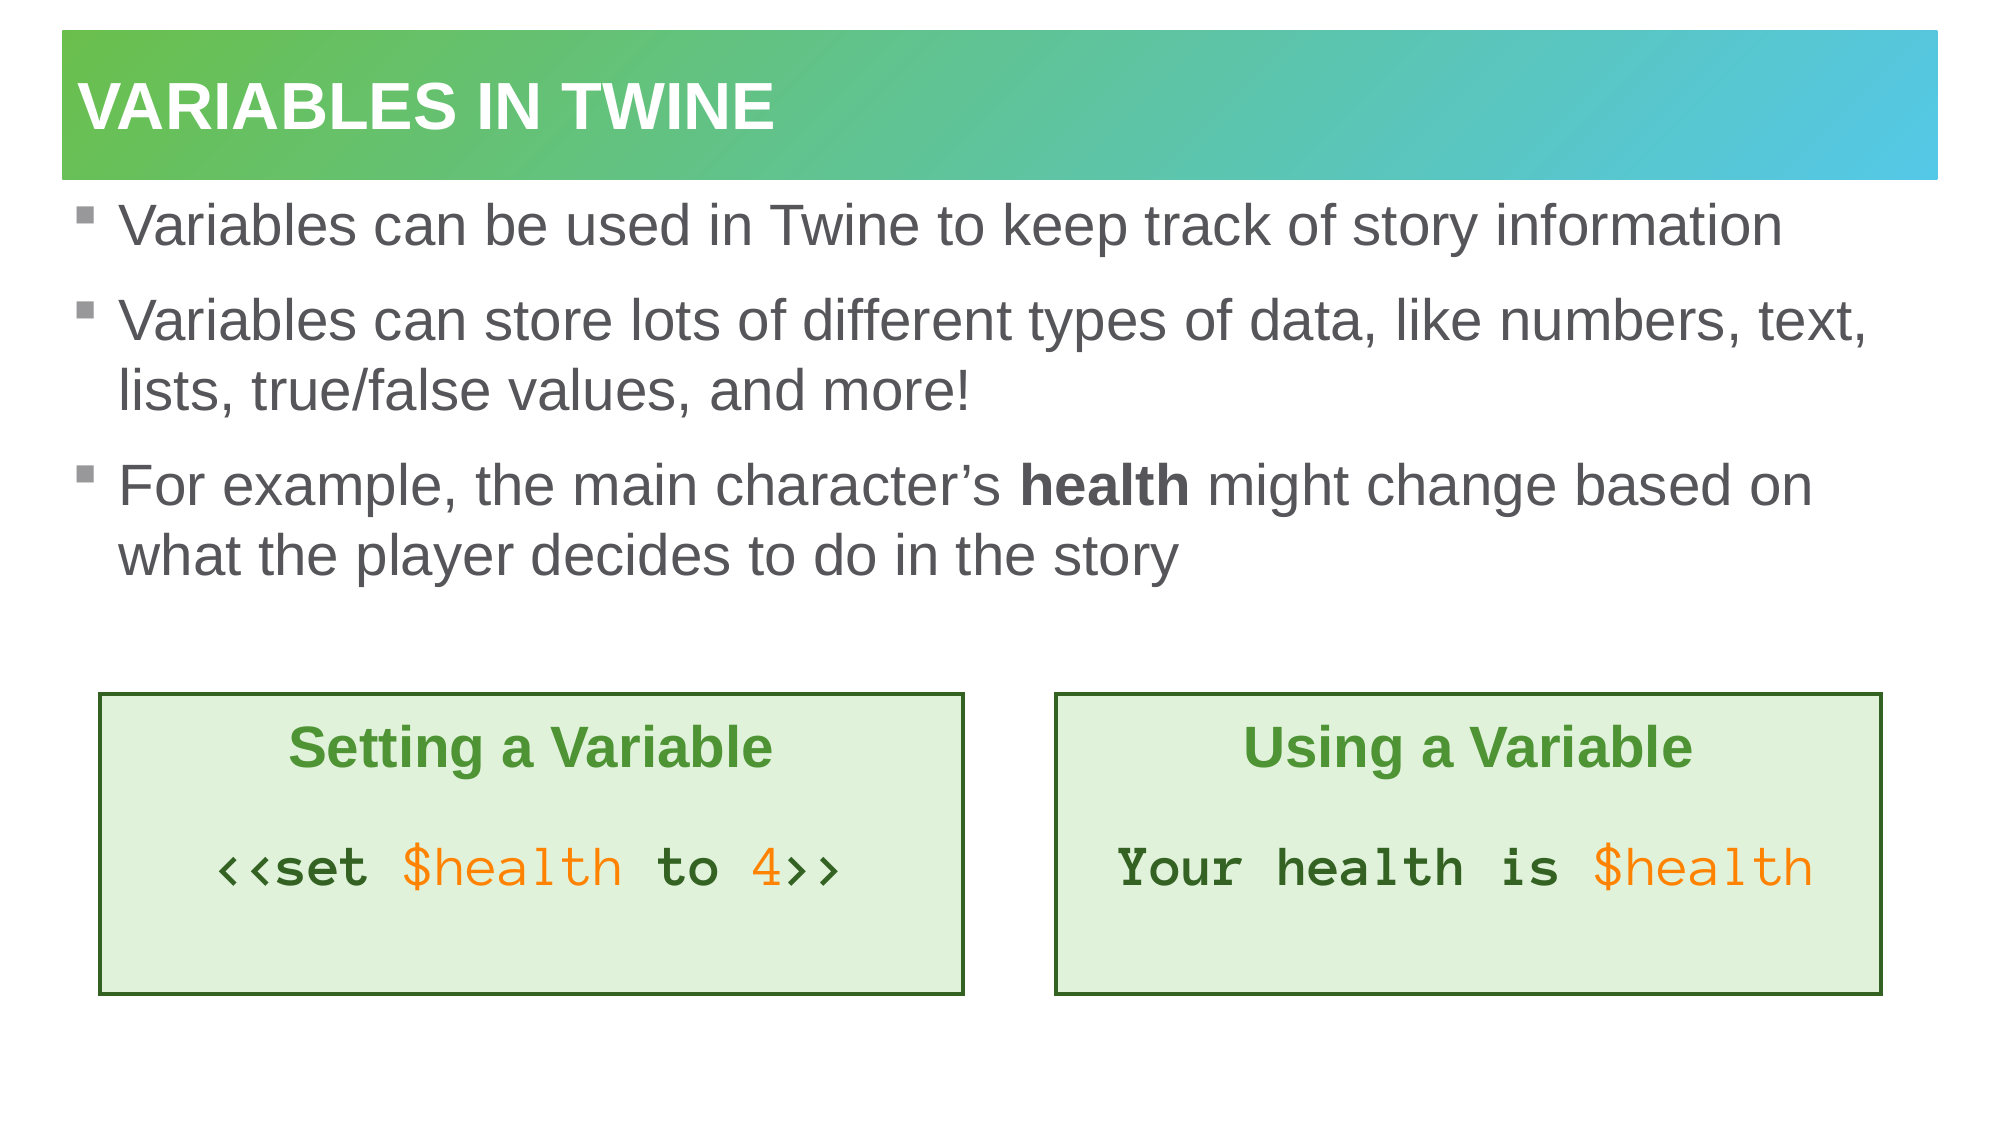

# Variables in Twine
Variables can be used in Twine to keep track of story information
Variables can store lots of different types of data, like numbers, text, lists, true/false values, and more!
For example, the main character’s health might change based on what the player decides to do in the story
Setting a Variable

<<set $health to 4>>
Using a Variable

Your health is $health